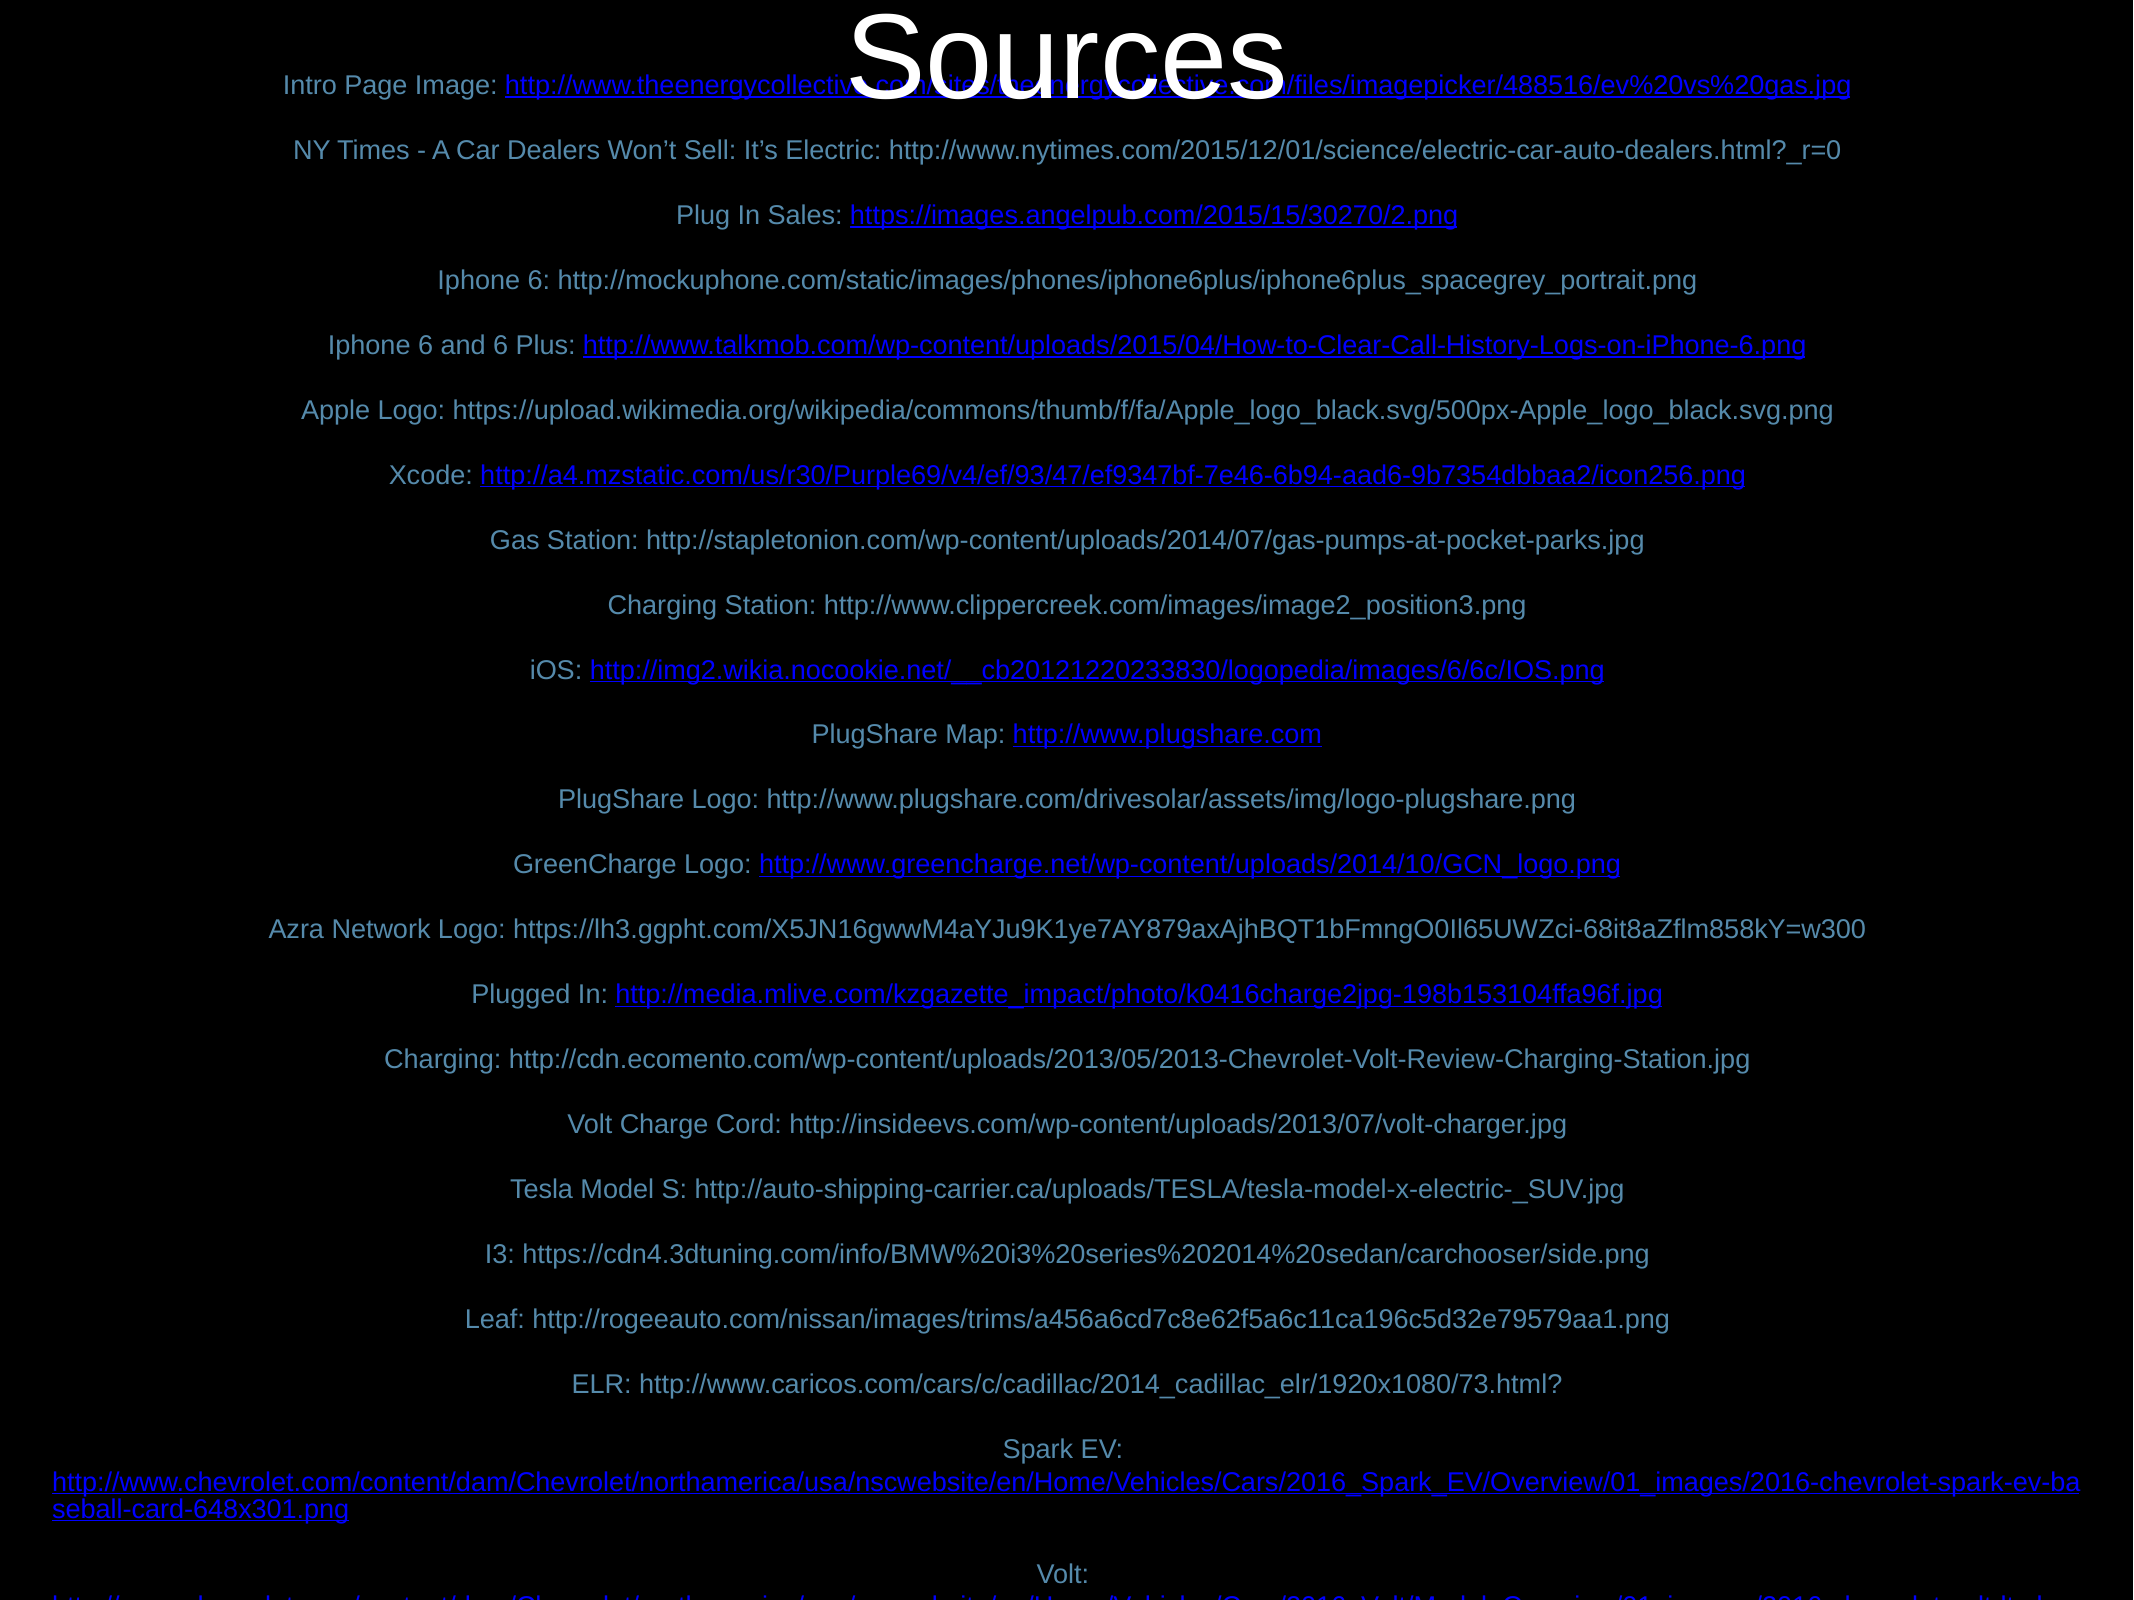

# Sources
Intro Page Image: http://www.theenergycollective.com/sites/theenergycollective.com/files/imagepicker/488516/ev%20vs%20gas.jpg

NY Times - A Car Dealers Won’t Sell: It’s Electric: http://www.nytimes.com/2015/12/01/science/electric-car-auto-dealers.html?_r=0

Plug In Sales: https://images.angelpub.com/2015/15/30270/2.png

Iphone 6: http://mockuphone.com/static/images/phones/iphone6plus/iphone6plus_spacegrey_portrait.png

Iphone 6 and 6 Plus: http://www.talkmob.com/wp-content/uploads/2015/04/How-to-Clear-Call-History-Logs-on-iPhone-6.png

Apple Logo: https://upload.wikimedia.org/wikipedia/commons/thumb/f/fa/Apple_logo_black.svg/500px-Apple_logo_black.svg.png

Xcode: http://a4.mzstatic.com/us/r30/Purple69/v4/ef/93/47/ef9347bf-7e46-6b94-aad6-9b7354dbbaa2/icon256.png

Gas Station: http://stapletonion.com/wp-content/uploads/2014/07/gas-pumps-at-pocket-parks.jpg

Charging Station: http://www.clippercreek.com/images/image2_position3.png

iOS: http://img2.wikia.nocookie.net/__cb20121220233830/logopedia/images/6/6c/IOS.png

PlugShare Map: http://www.plugshare.com

PlugShare Logo: http://www.plugshare.com/drivesolar/assets/img/logo-plugshare.png

GreenCharge Logo: http://www.greencharge.net/wp-content/uploads/2014/10/GCN_logo.png

Azra Network Logo: https://lh3.ggpht.com/X5JN16gwwM4aYJu9K1ye7AY879axAjhBQT1bFmngO0Il65UWZci-68it8aZflm858kY=w300

Plugged In: http://media.mlive.com/kzgazette_impact/photo/k0416charge2jpg-198b153104ffa96f.jpg

Charging: http://cdn.ecomento.com/wp-content/uploads/2013/05/2013-Chevrolet-Volt-Review-Charging-Station.jpg

Volt Charge Cord: http://insideevs.com/wp-content/uploads/2013/07/volt-charger.jpg

Tesla Model S: http://auto-shipping-carrier.ca/uploads/TESLA/tesla-model-x-electric-_SUV.jpg

I3: https://cdn4.3dtuning.com/info/BMW%20i3%20series%202014%20sedan/carchooser/side.png

Leaf: http://rogeeauto.com/nissan/images/trims/a456a6cd7c8e62f5a6c11ca196c5d32e79579aa1.png

ELR: http://www.caricos.com/cars/c/cadillac/2014_cadillac_elr/1920x1080/73.html?

Spark EV: http://www.chevrolet.com/content/dam/Chevrolet/northamerica/usa/nscwebsite/en/Home/Vehicles/Cars/2016_Spark_EV/Overview/01_images/2016-chevrolet-spark-ev-baseball-card-648x301.png

Volt: http://www.chevrolet.com/content/dam/Chevrolet/northamerica/usa/nscwebsite/en/Home/Vehicles/Cars/2016_Volt/Model_Overview/01_images/2016-chevrolet-volt-ltz-baseball-card-648xvar-width.png